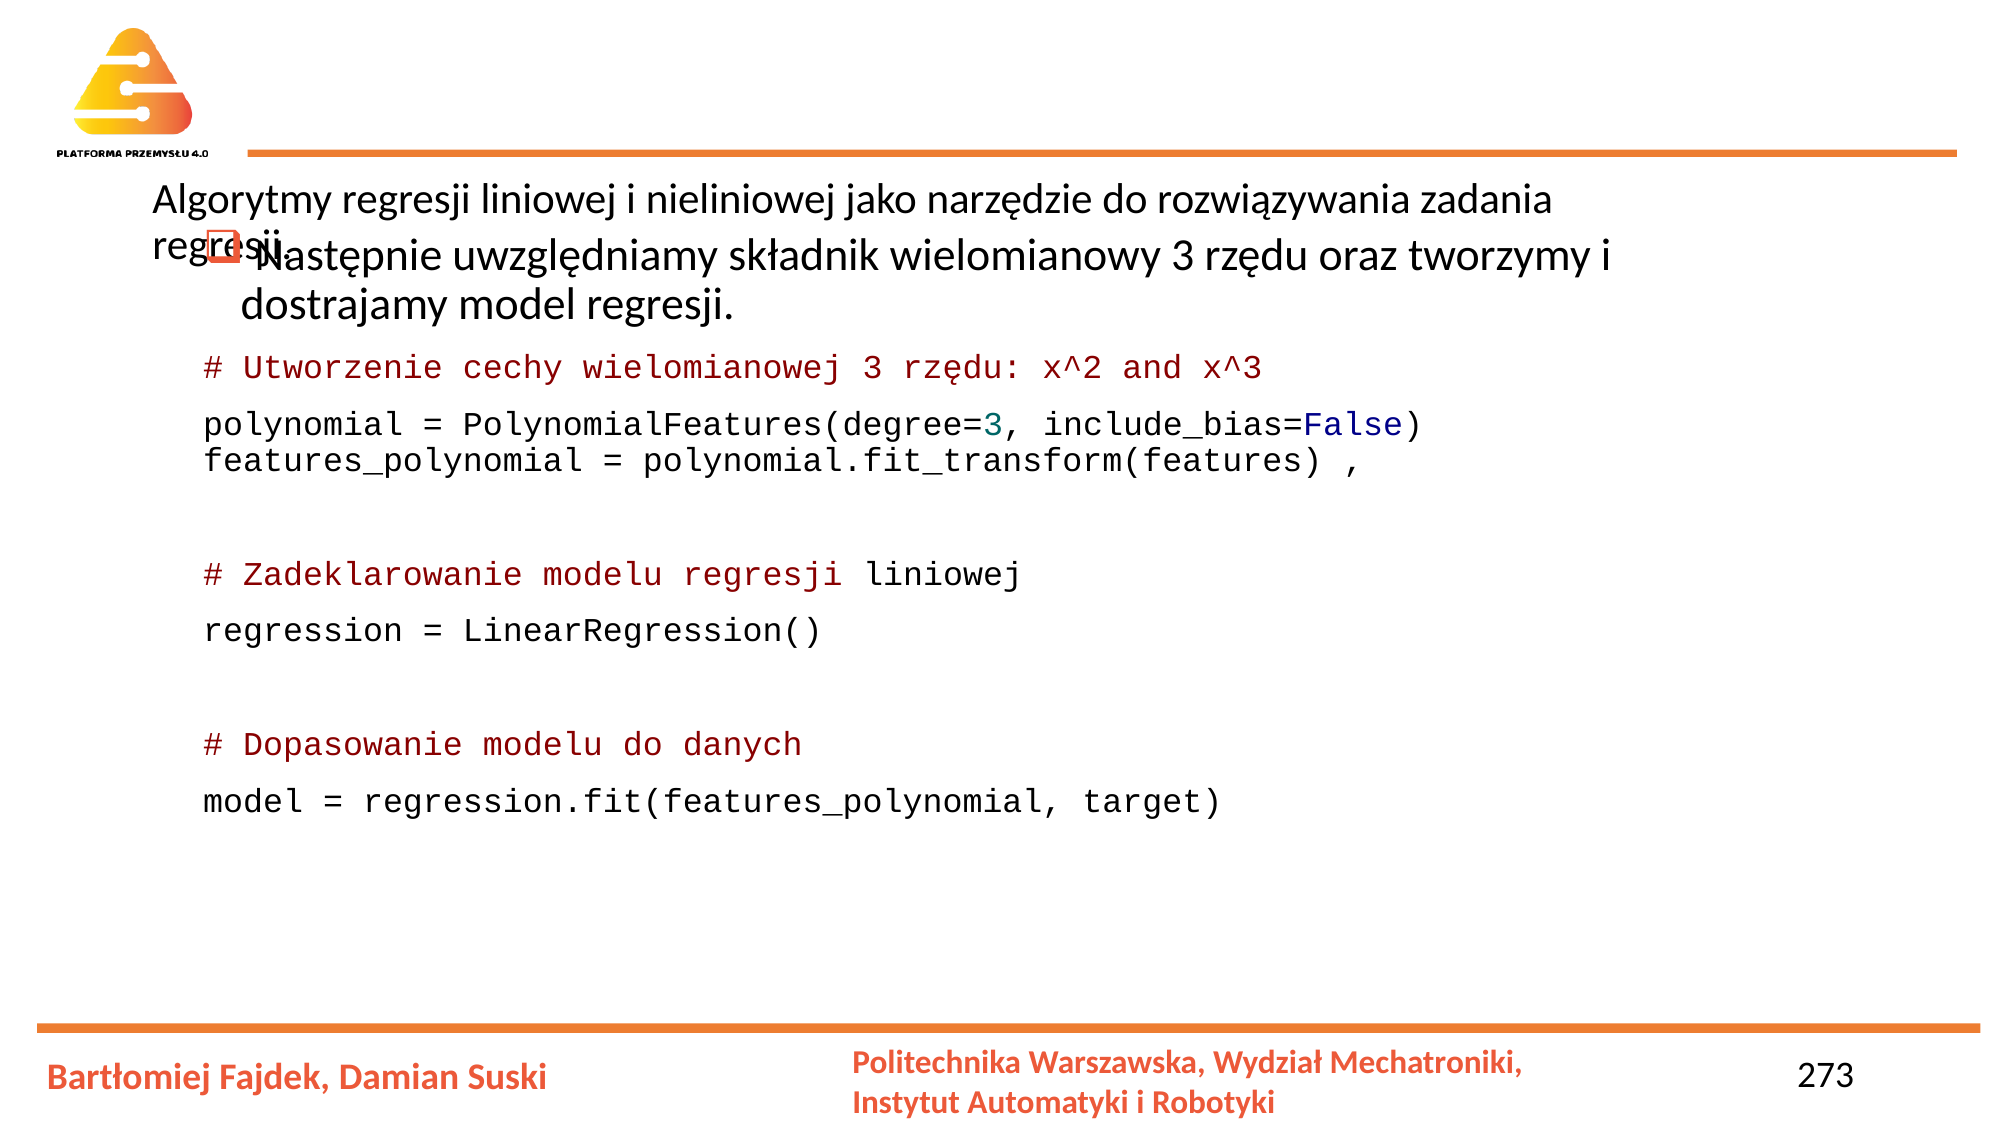

# Algorytmy regresji liniowej i nieliniowej jako narzędzie do rozwiązywania zadania regresji.
 Następnie uwzględniamy składnik wielomianowy 3 rzędu oraz tworzymy i dostrajamy model regresji.
# Utworzenie cechy wielomianowej 3 rzędu: x^2 and x^3
polynomial = PolynomialFeatures(degree=3, include_bias=False) features_polynomial = polynomial.fit_transform(features) ‚

# Zadeklarowanie modelu regresji liniowej
regression = LinearRegression()

# Dopasowanie modelu do danych
model = regression.fit(features_polynomial, target)

273